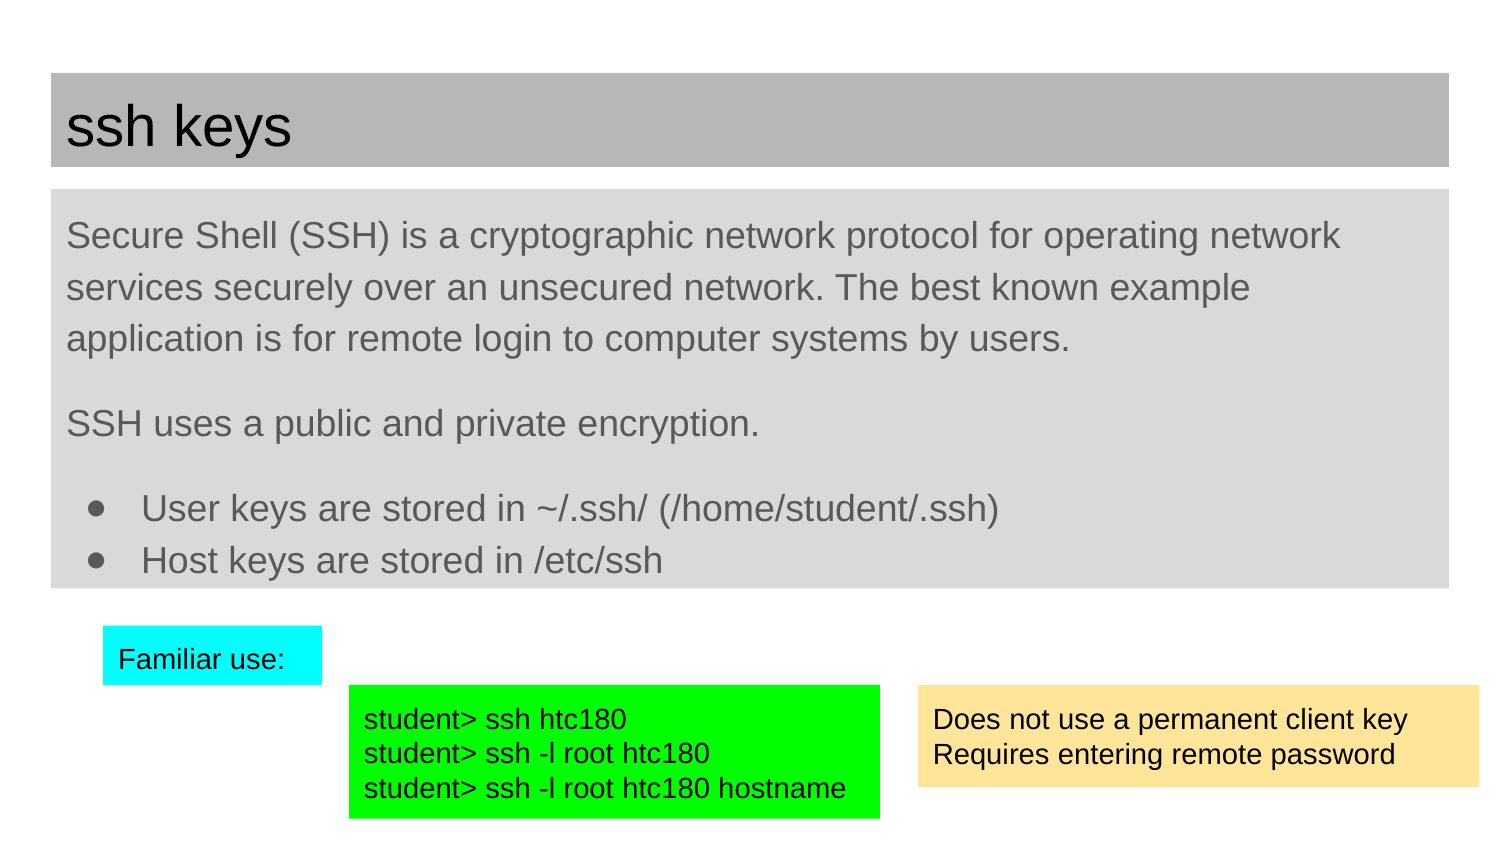

# ssh keys
Secure Shell (SSH) is a cryptographic network protocol for operating network services securely over an unsecured network. The best known example application is for remote login to computer systems by users.
SSH uses a public and private encryption.
User keys are stored in ~/.ssh/ (/home/student/.ssh)
Host keys are stored in /etc/ssh

Familiar use:
student> ssh htc180
student> ssh -l root htc180
student> ssh -l root htc180 hostname
Does not use a permanent client key
Requires entering remote password